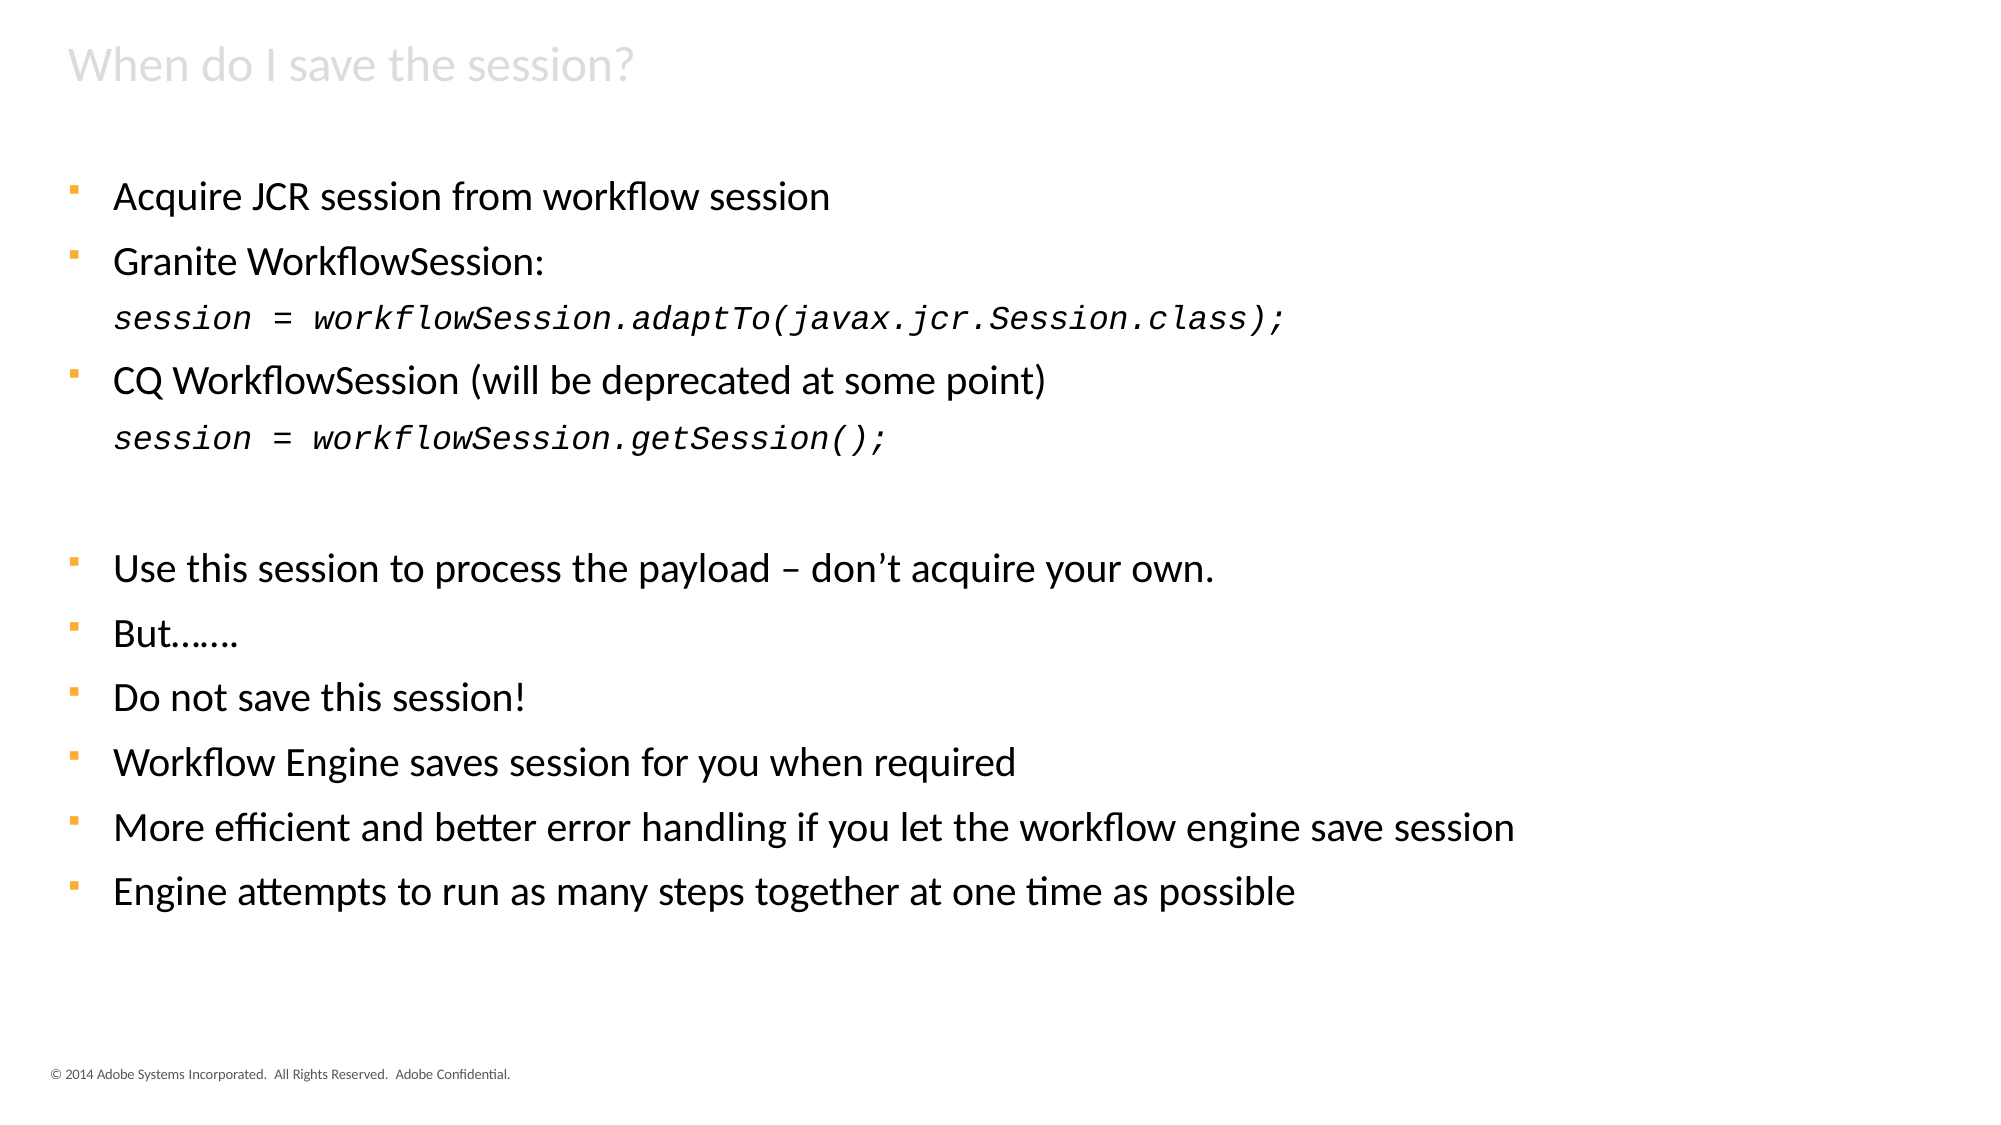

# When do I save the session?
Acquire JCR session from workflow session
Granite WorkflowSession:
session = workflowSession.adaptTo(javax.jcr.Session.class);
CQ WorkflowSession (will be deprecated at some point)
session = workflowSession.getSession();

Use this session to process the payload – don’t acquire your own.
But…….
Do not save this session!
Workflow Engine saves session for you when required
More efficient and better error handling if you let the workflow engine save session
Engine attempts to run as many steps together at one time as possible
© 2014 Adobe Systems Incorporated. All Rights Reserved. Adobe Confidential.
57
© 2015 Adobe Systems Incorporated. All Rights Reserved. Adobe Confidential.